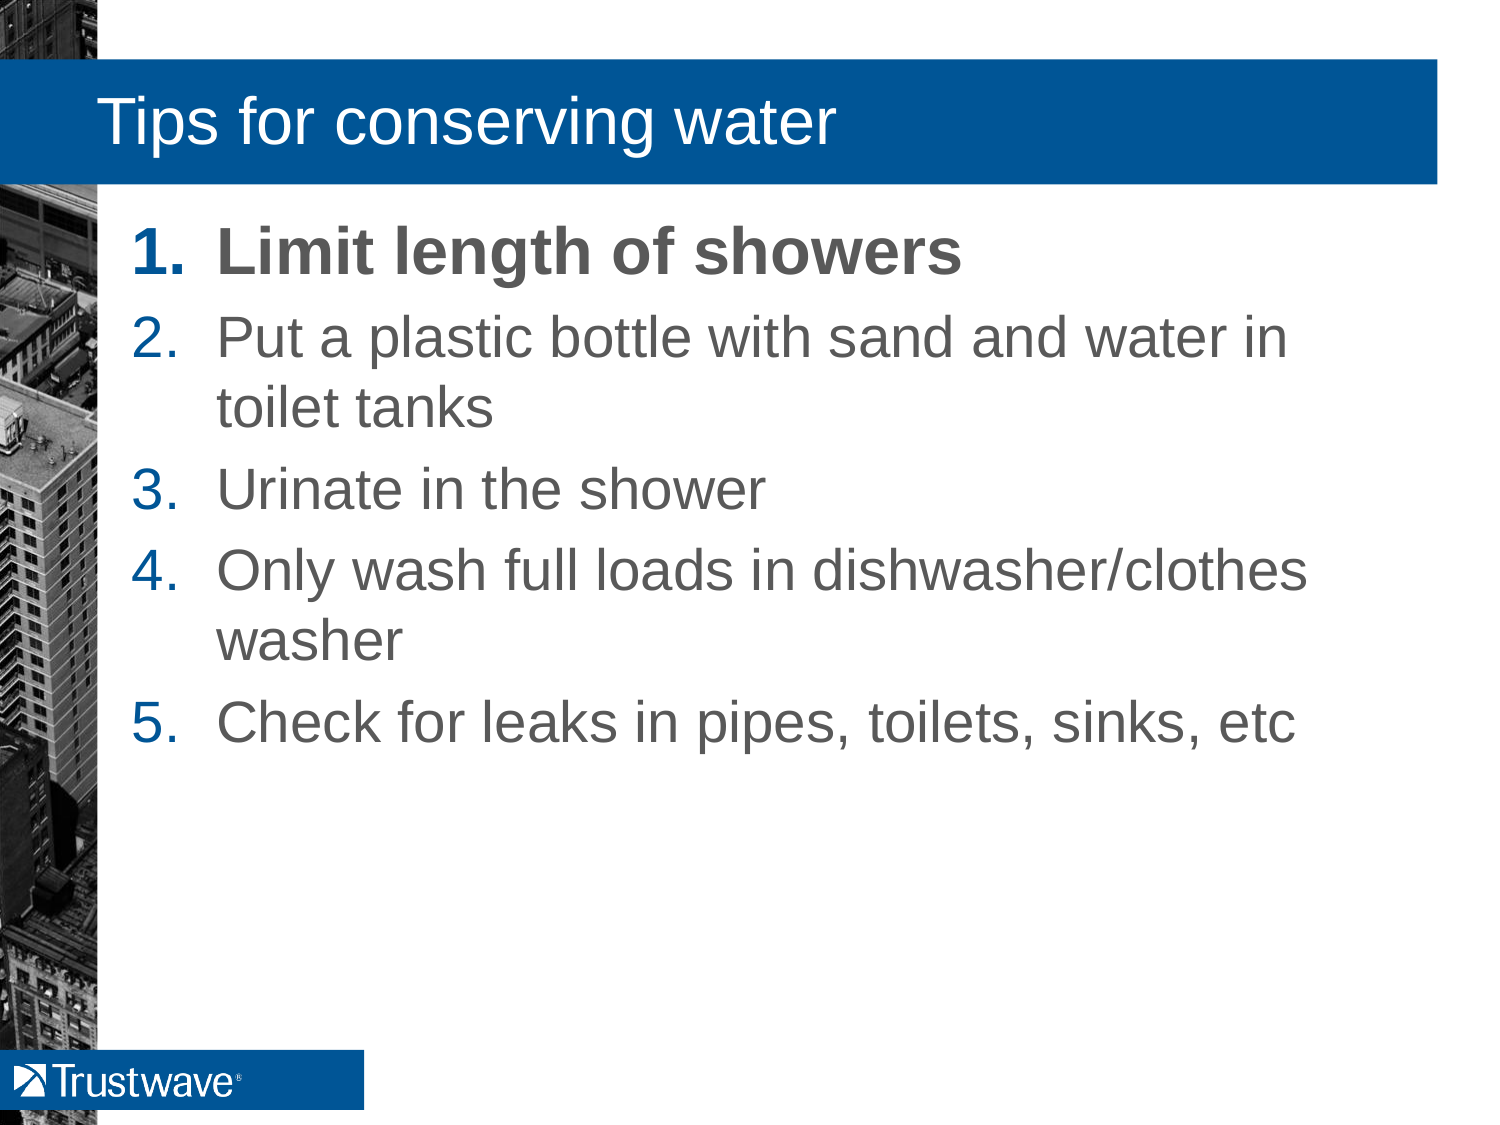

# Tips for conserving water
Limit length of showers
Put a plastic bottle with sand and water in toilet tanks
Urinate in the shower
Only wash full loads in dishwasher/clothes washer
Check for leaks in pipes, toilets, sinks, etc